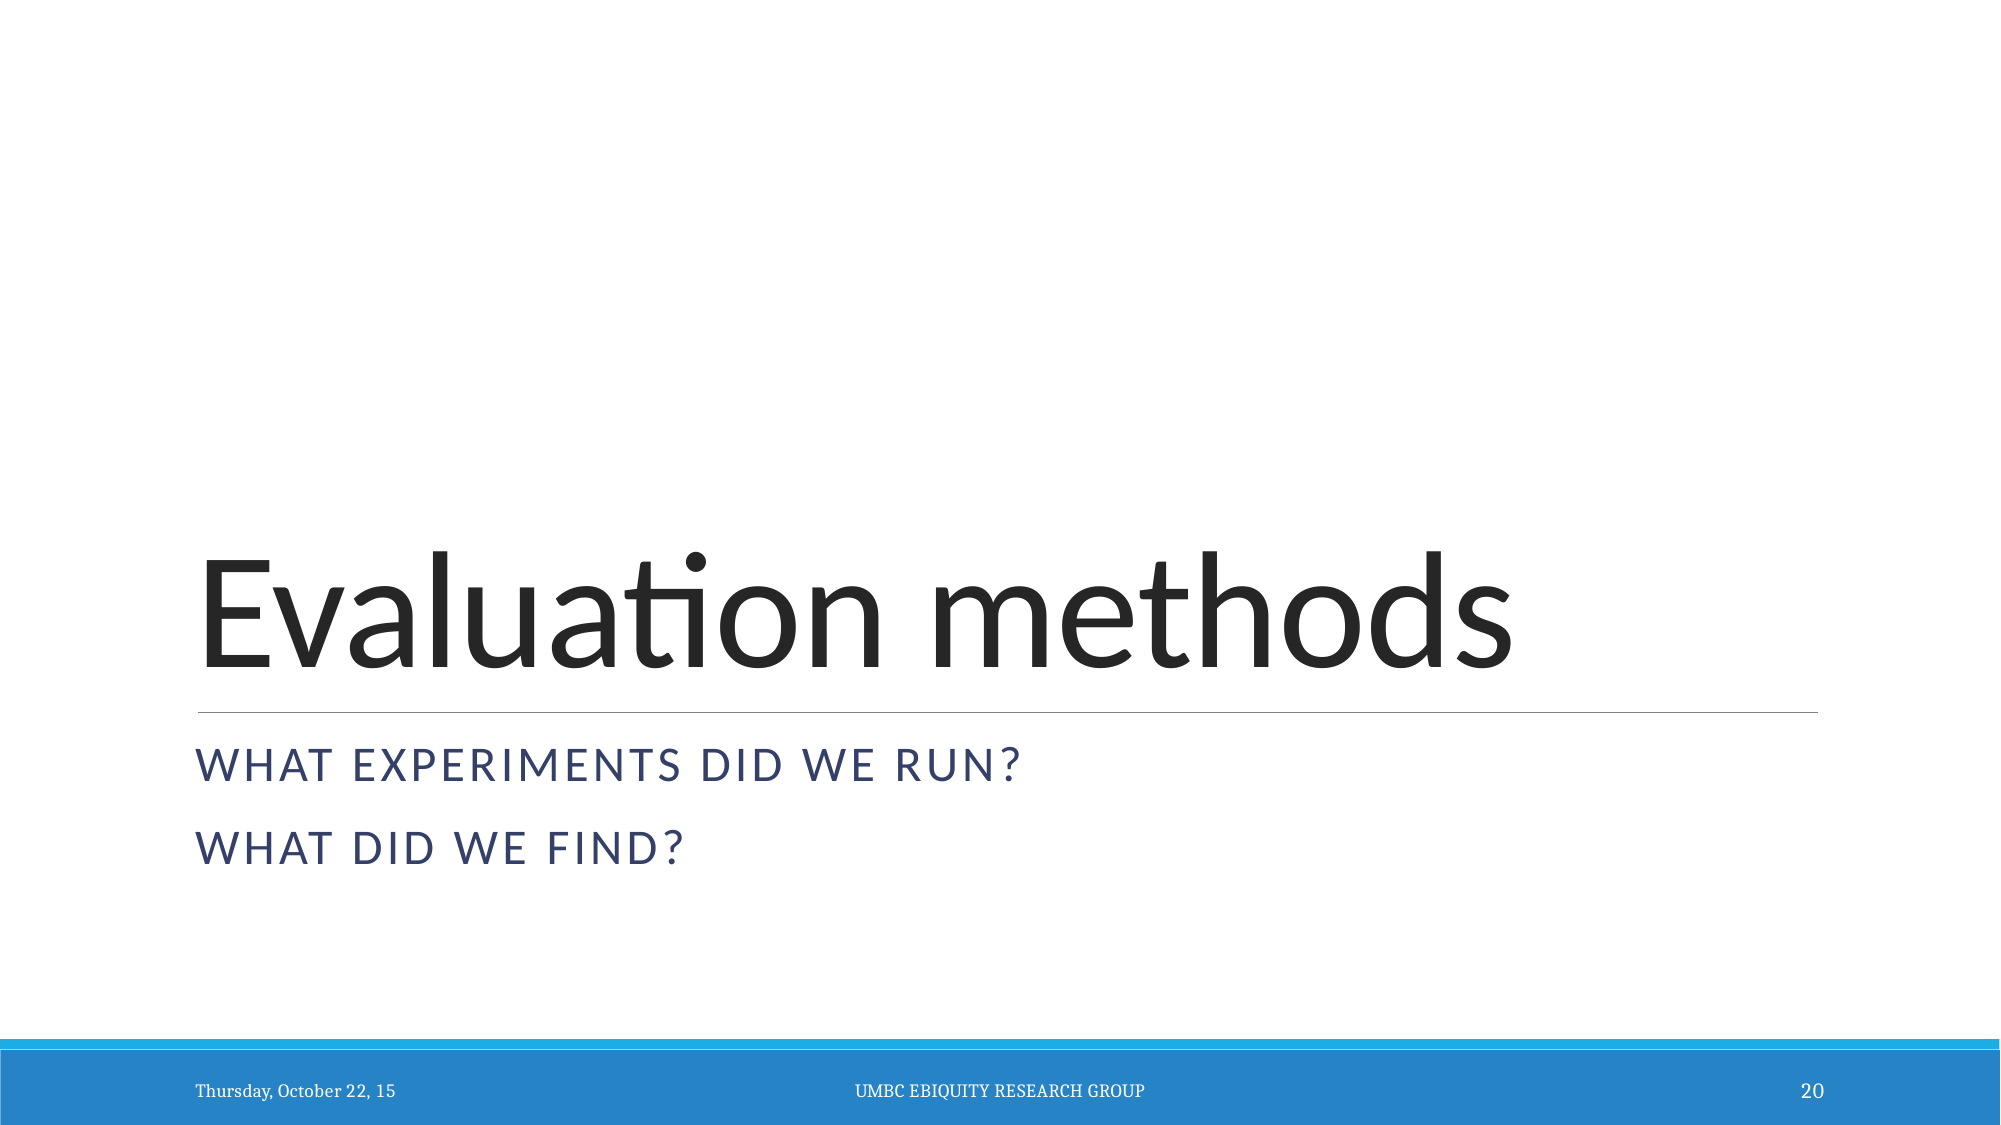

# Evaluation methods
What experiments did we run?
What did we find?
Thursday, October 22, 15
UMBC Ebiquity Research Group
20